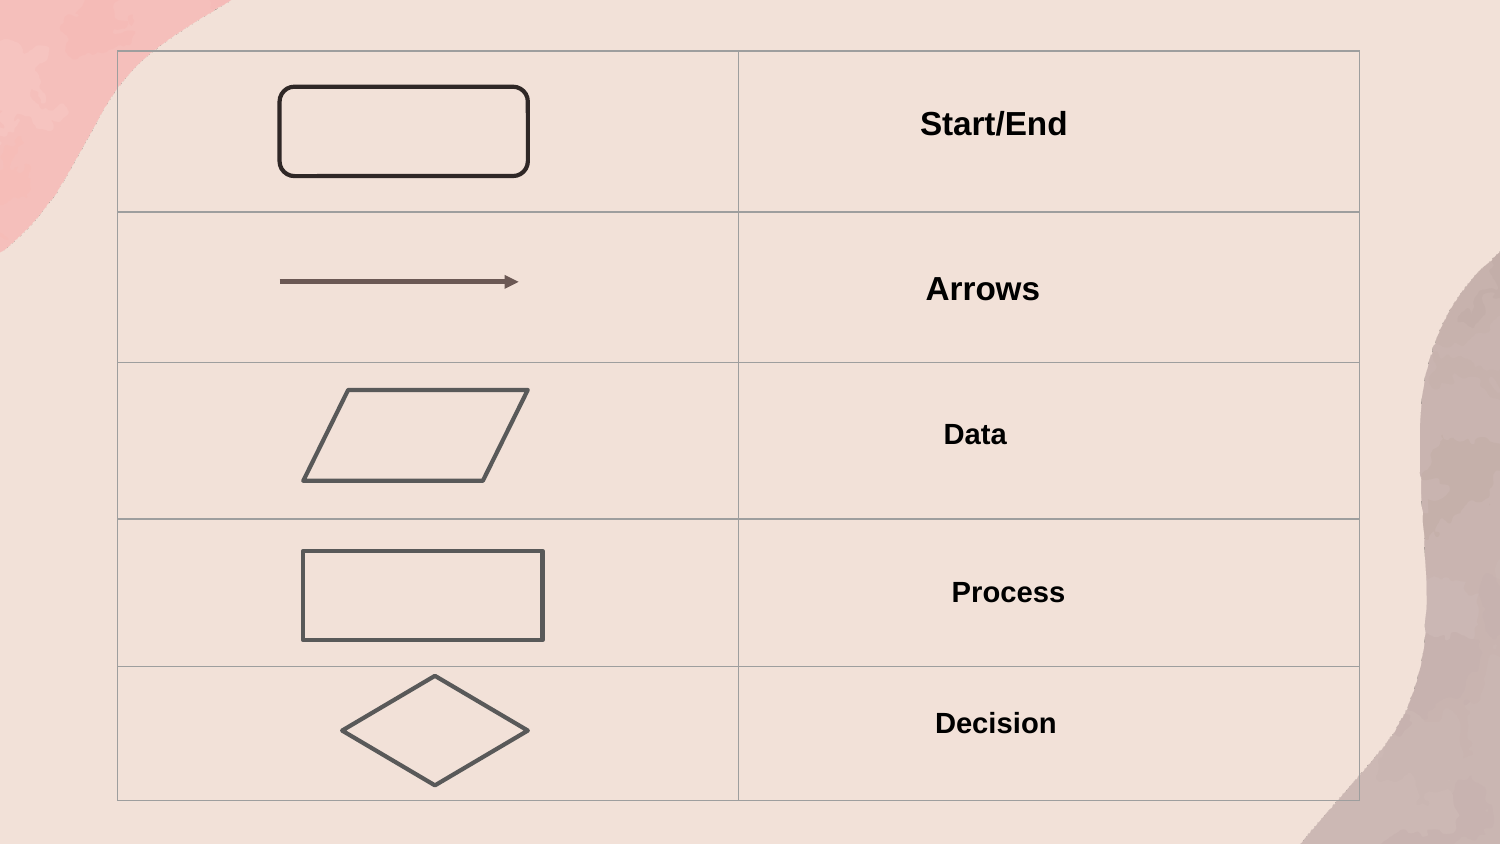

|  | Start/End |
| --- | --- |
|  | Arrows |
|  | Data |
|  | Process |
|  | Decision |